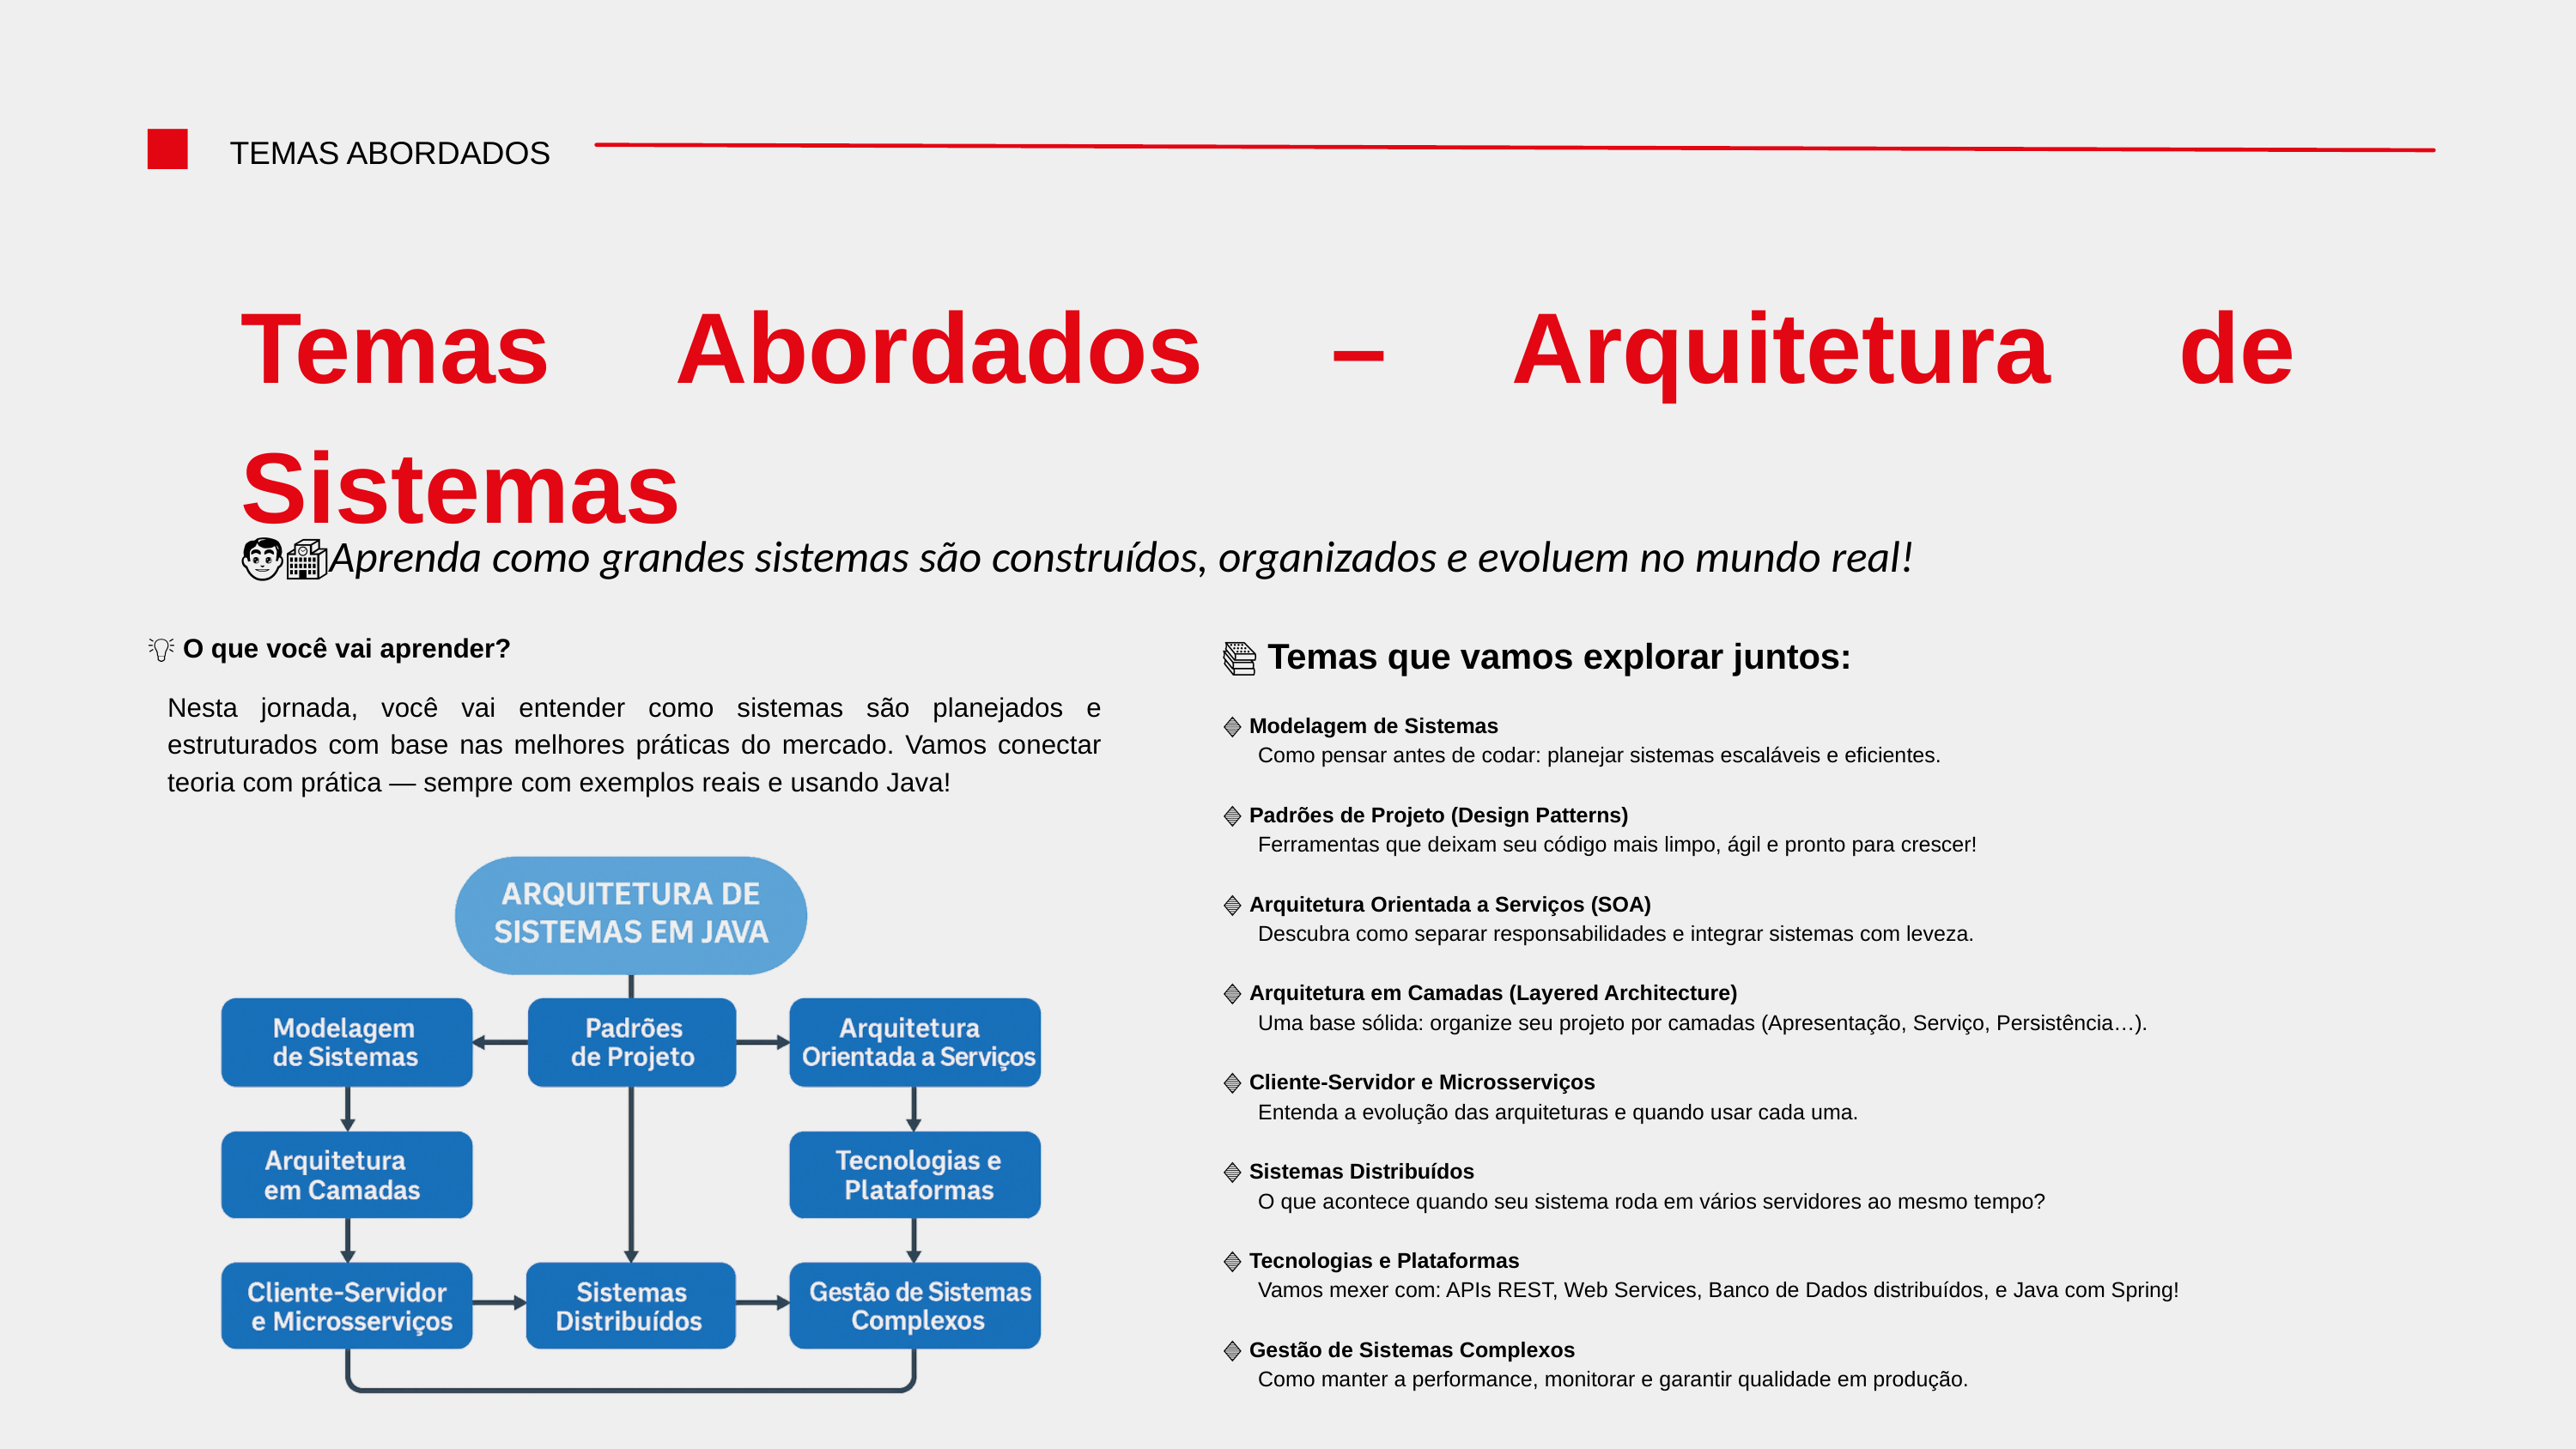

TEMAS ABORDADOS
Temas Abordados – Arquitetura de Sistemas
👨‍🏫Aprenda como grandes sistemas são construídos, organizados e evoluem no mundo real!
💡 O que você vai aprender?
📚 Temas que vamos explorar juntos:

🔷 Modelagem de Sistemas
      Como pensar antes de codar: planejar sistemas escaláveis e eficientes.

🔷 Padrões de Projeto (Design Patterns)
      Ferramentas que deixam seu código mais limpo, ágil e pronto para crescer!

🔷 Arquitetura Orientada a Serviços (SOA)
      Descubra como separar responsabilidades e integrar sistemas com leveza.

🔷 Arquitetura em Camadas (Layered Architecture)
      Uma base sólida: organize seu projeto por camadas (Apresentação, Serviço, Persistência…).

🔷 Cliente-Servidor e Microsserviços
      Entenda a evolução das arquiteturas e quando usar cada uma.

🔷 Sistemas Distribuídos
      O que acontece quando seu sistema roda em vários servidores ao mesmo tempo?

🔷 Tecnologias e Plataformas
      Vamos mexer com: APIs REST, Web Services, Banco de Dados distribuídos, e Java com Spring!

🔷 Gestão de Sistemas Complexos
      Como manter a performance, monitorar e garantir qualidade em produção.
Nesta jornada, você vai entender como sistemas são planejados e estruturados com base nas melhores práticas do mercado. Vamos conectar teoria com prática — sempre com exemplos reais e usando Java!